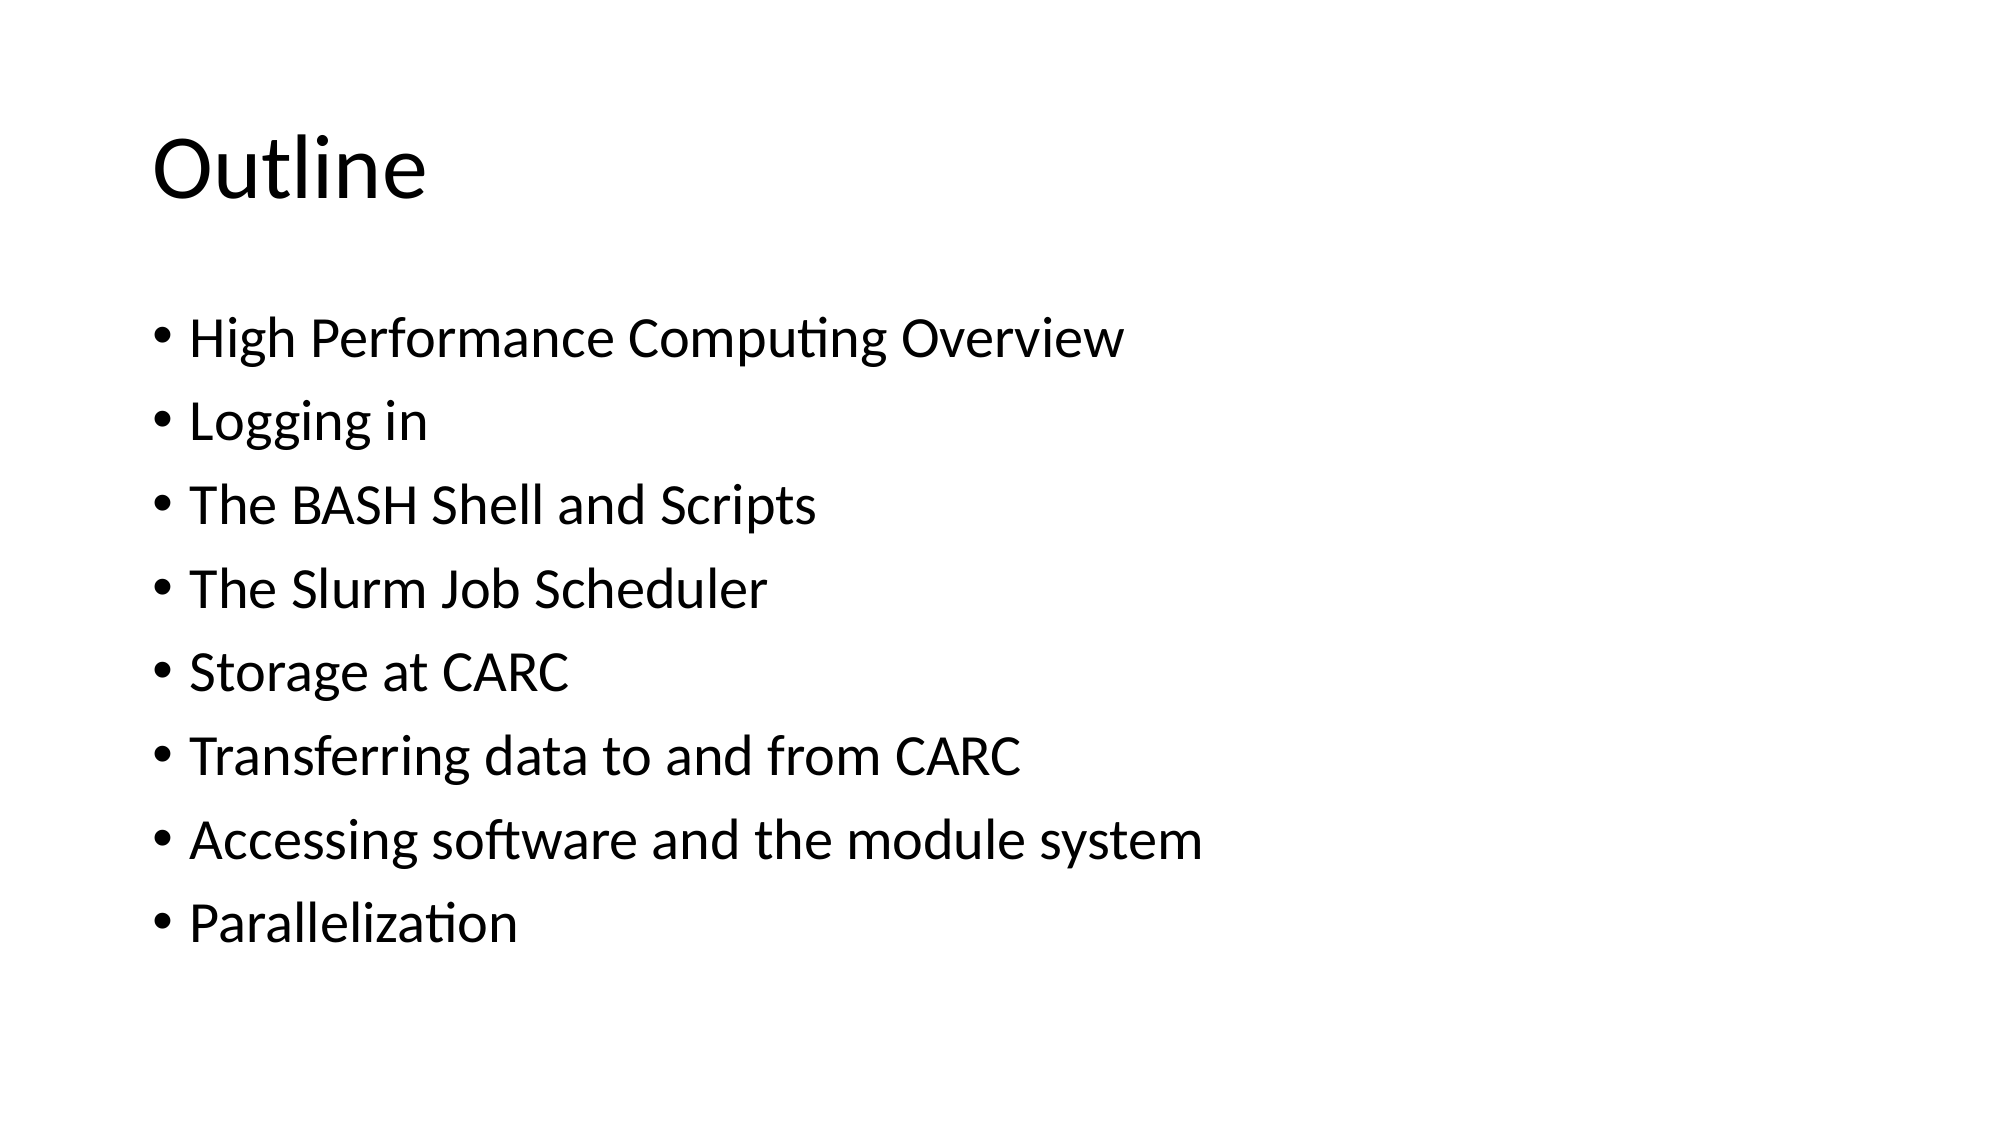

# Outline
High Performance Computing Overview
Logging in
The BASH Shell and Scripts
The Slurm Job Scheduler
Storage at CARC
Transferring data to and from CARC
Accessing software and the module system
Parallelization